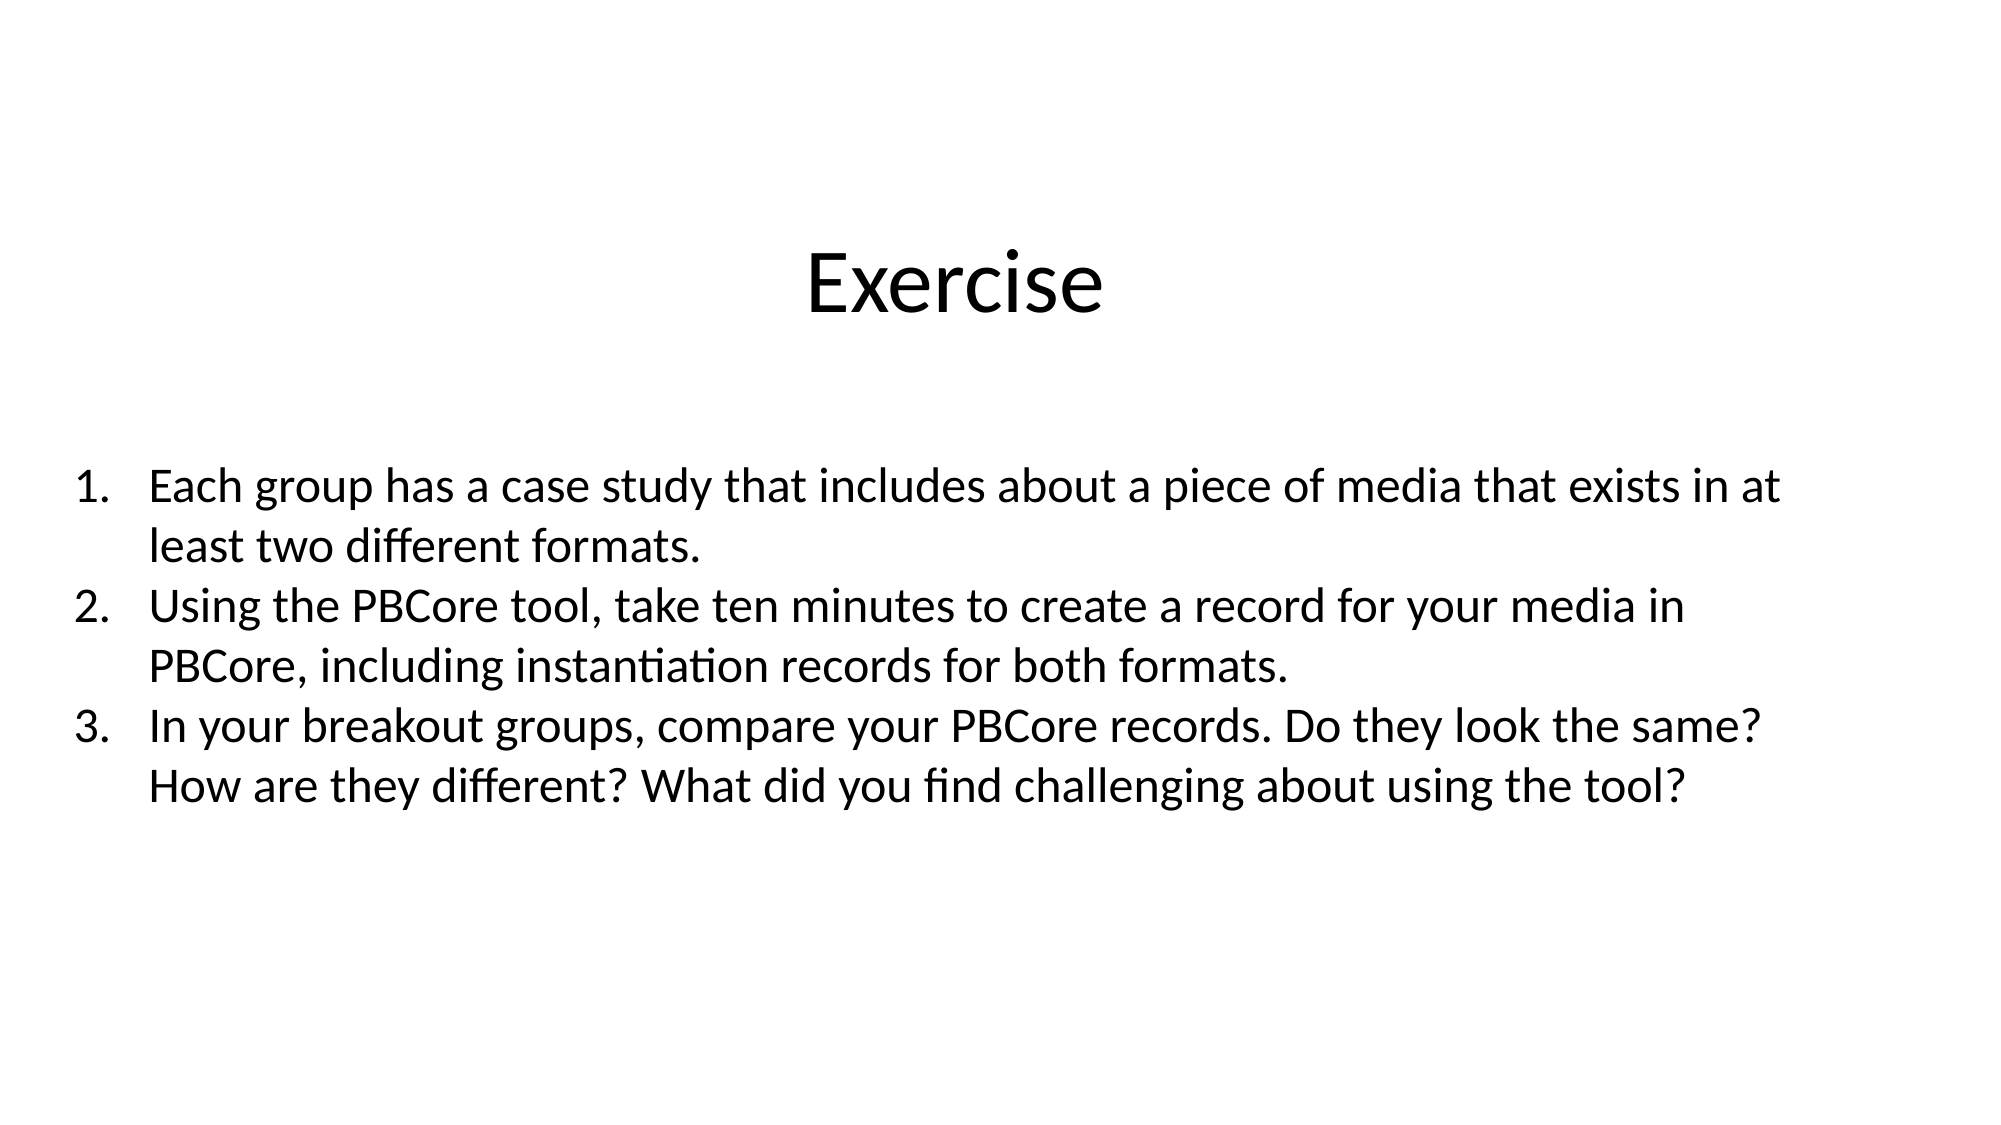

Exercise
Each group has a case study that includes about a piece of media that exists in at least two different formats.
Using the PBCore tool, take ten minutes to create a record for your media in PBCore, including instantiation records for both formats.
In your breakout groups, compare your PBCore records. Do they look the same? How are they different? What did you find challenging about using the tool?